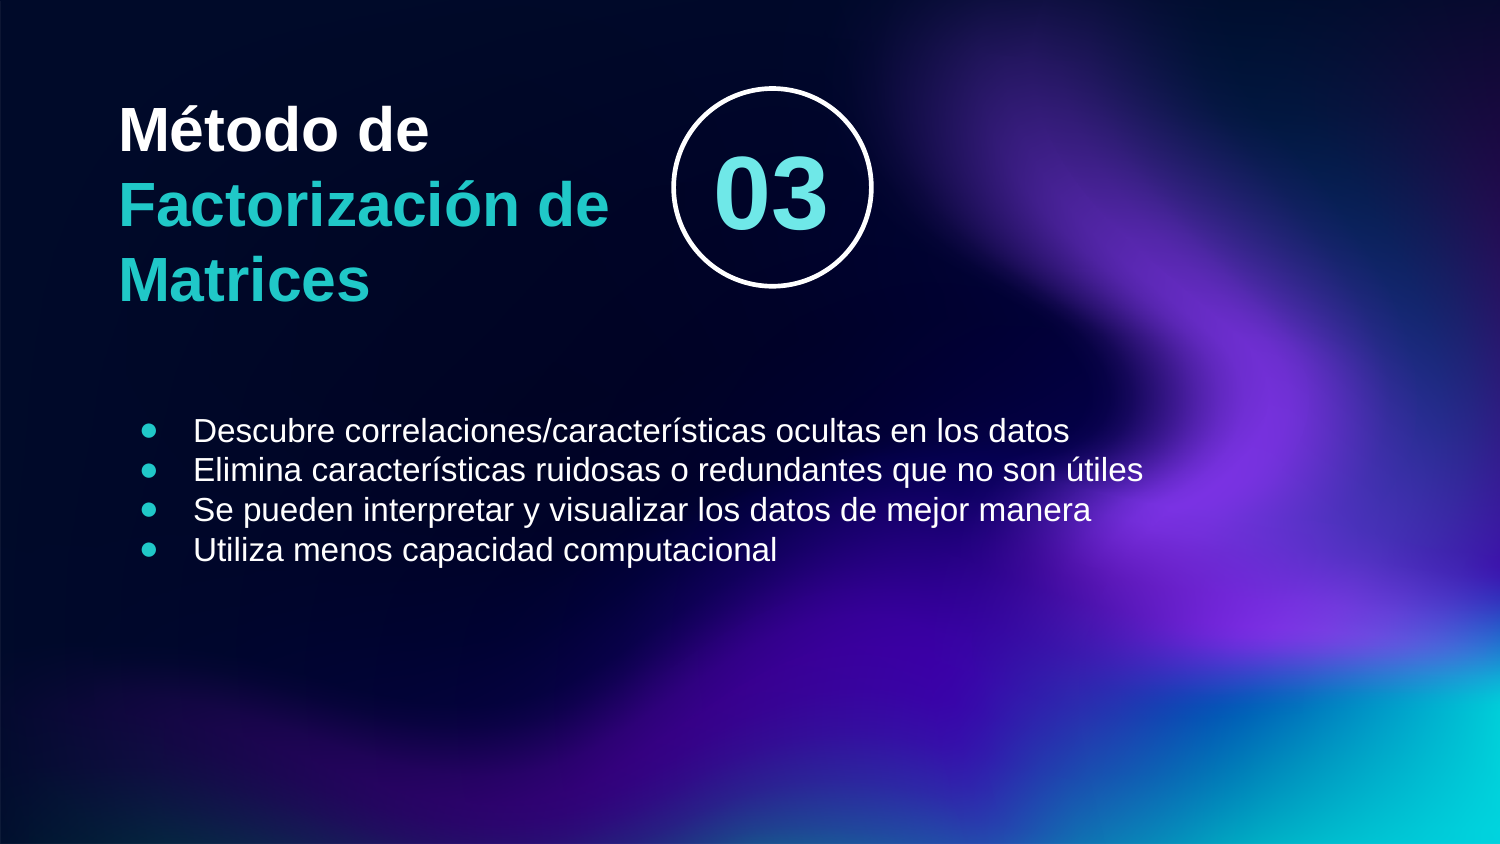

# Método de Factorización de Matrices

03
Descubre correlaciones/características ocultas en los datos
Elimina características ruidosas o redundantes que no son útiles
Se pueden interpretar y visualizar los datos de mejor manera
Utiliza menos capacidad computacional